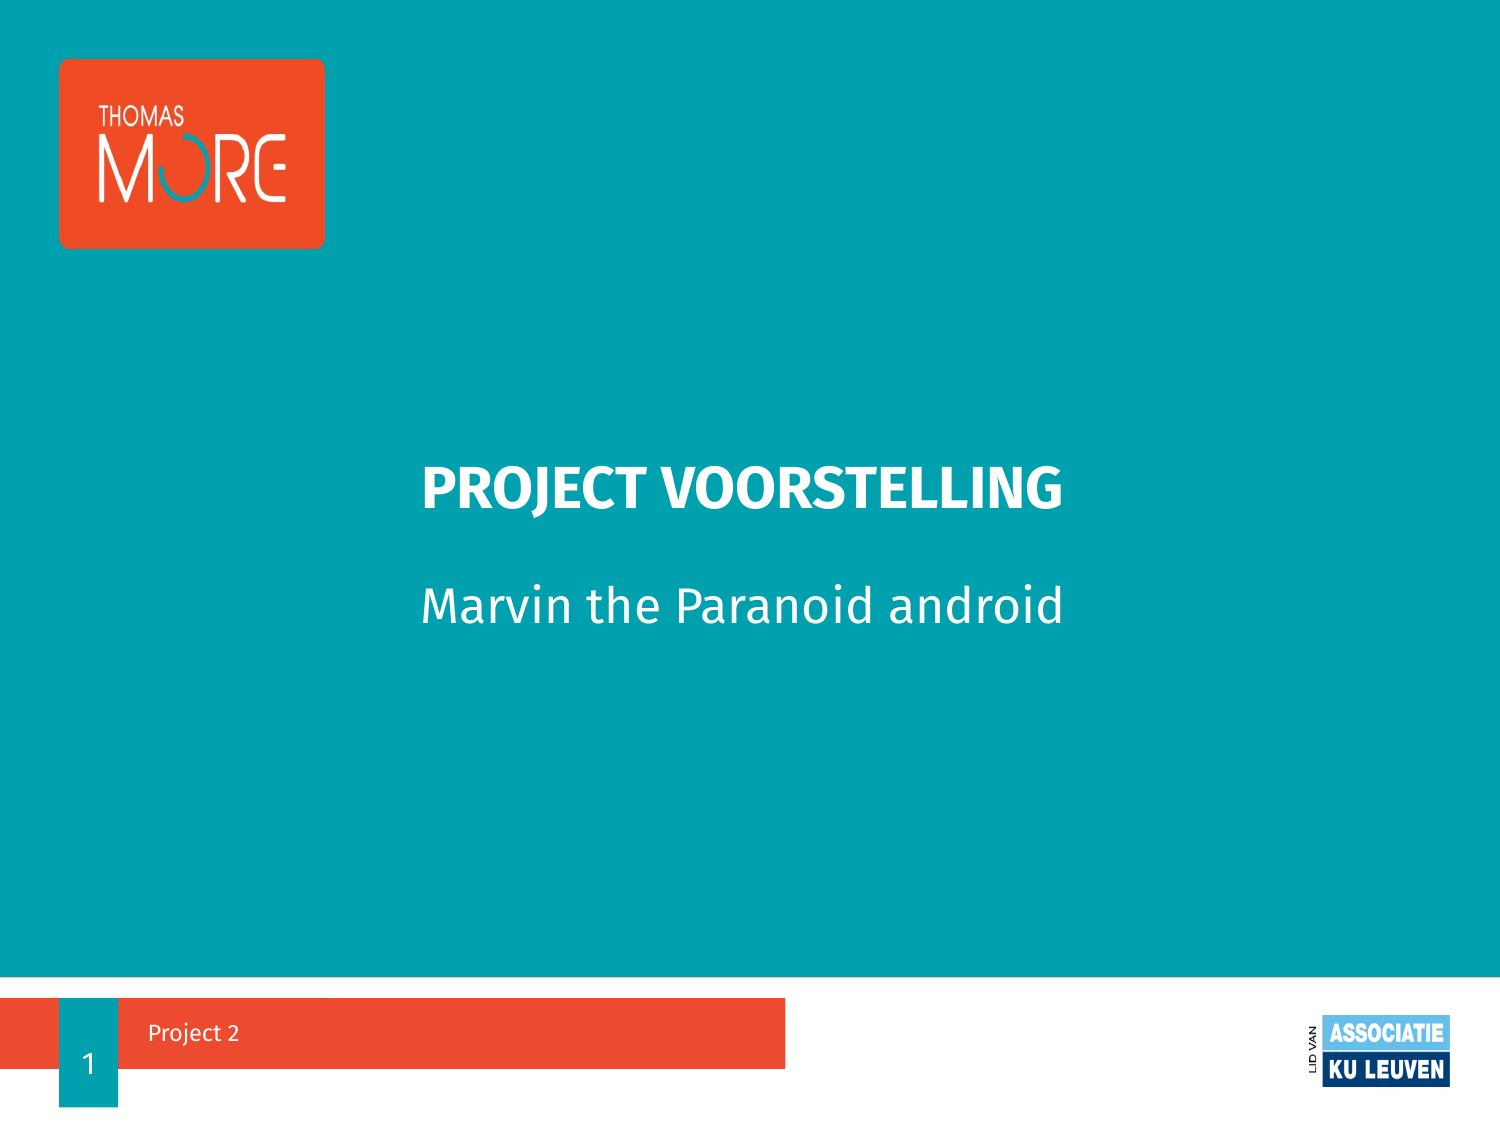

# Project voorstelling
Marvin the Paranoid android
1
Project 2